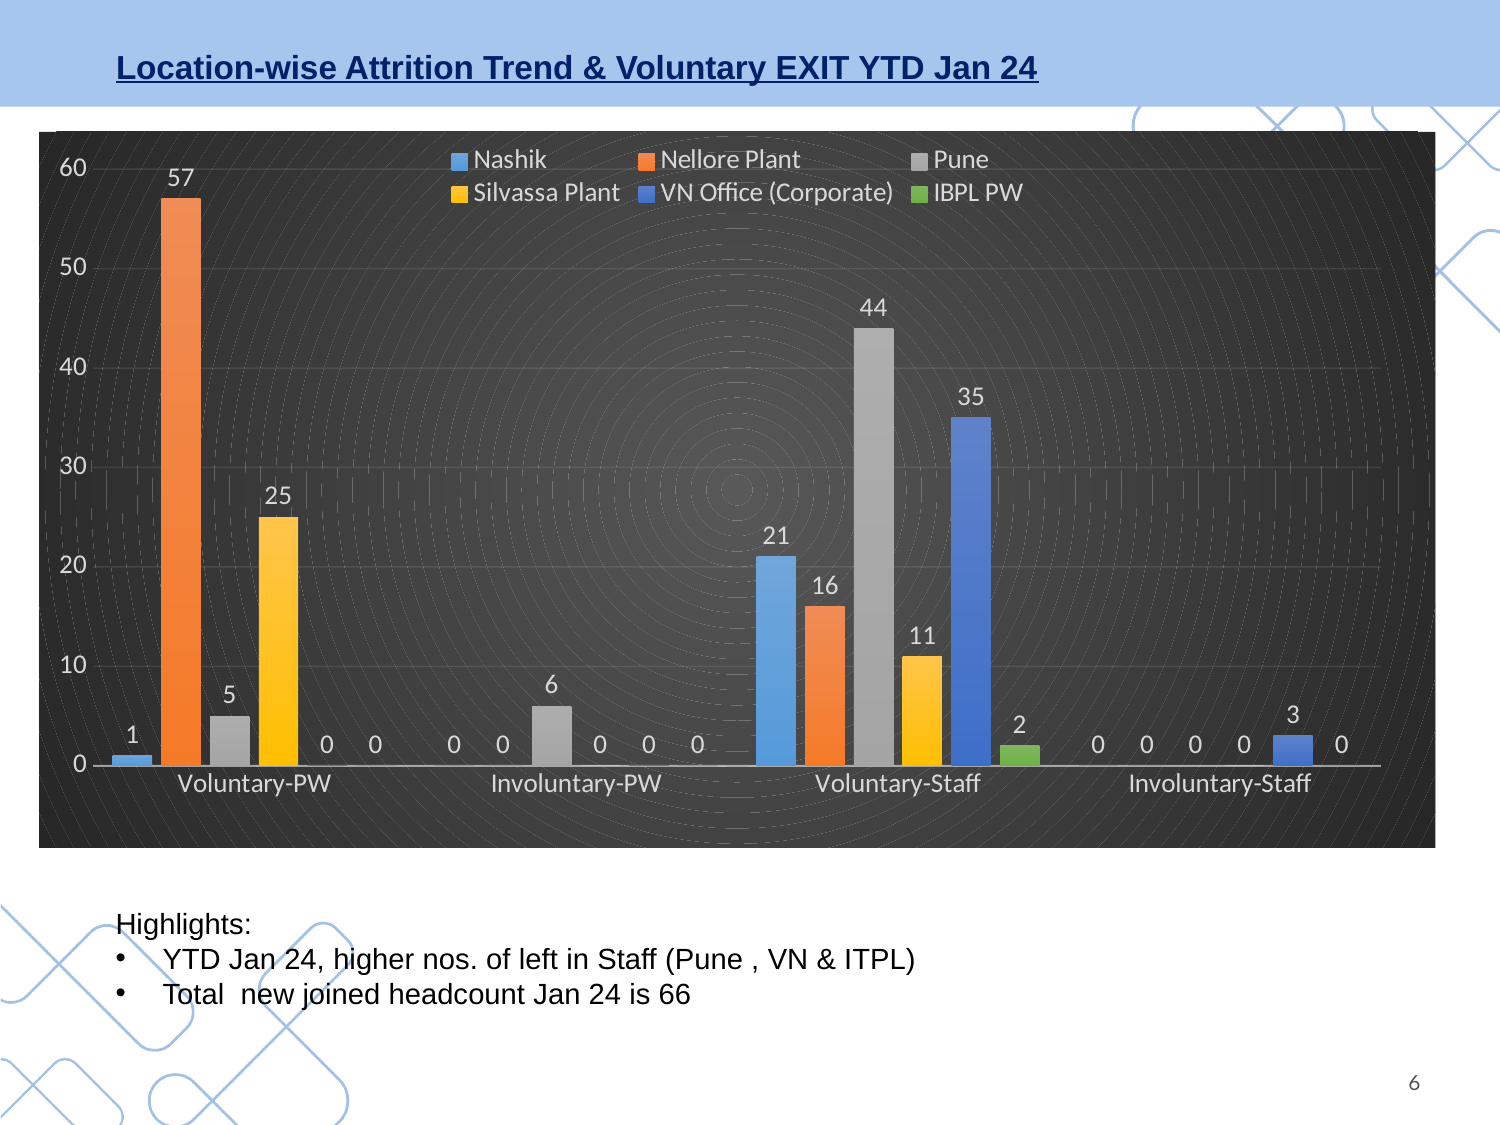

Location-wise Attrition Trend & Voluntary EXIT YTD Jan 24

### Chart

| Category | Nashik | Nellore Plant | Pune | Silvassa Plant | VN Office (Corporate) | IBPL PW |
|---|---|---|---|---|---|---|
| Voluntary-PW | 1.0 | 57.0 | 5.0 | 25.0 | 0.0 | 0.0 |
| Involuntary-PW | 0.0 | 0.0 | 6.0 | 0.0 | 0.0 | 0.0 |
| Voluntary-Staff | 21.0 | 16.0 | 44.0 | 11.0 | 35.0 | 2.0 |
| Involuntary-Staff | 0.0 | 0.0 | 0.0 | 0.0 | 3.0 | 0.0 |
Highlights:
YTD Jan 24, higher nos. of left in Staff (Pune , VN & ITPL)
Total  new joined headcount Jan 24 is 66

6